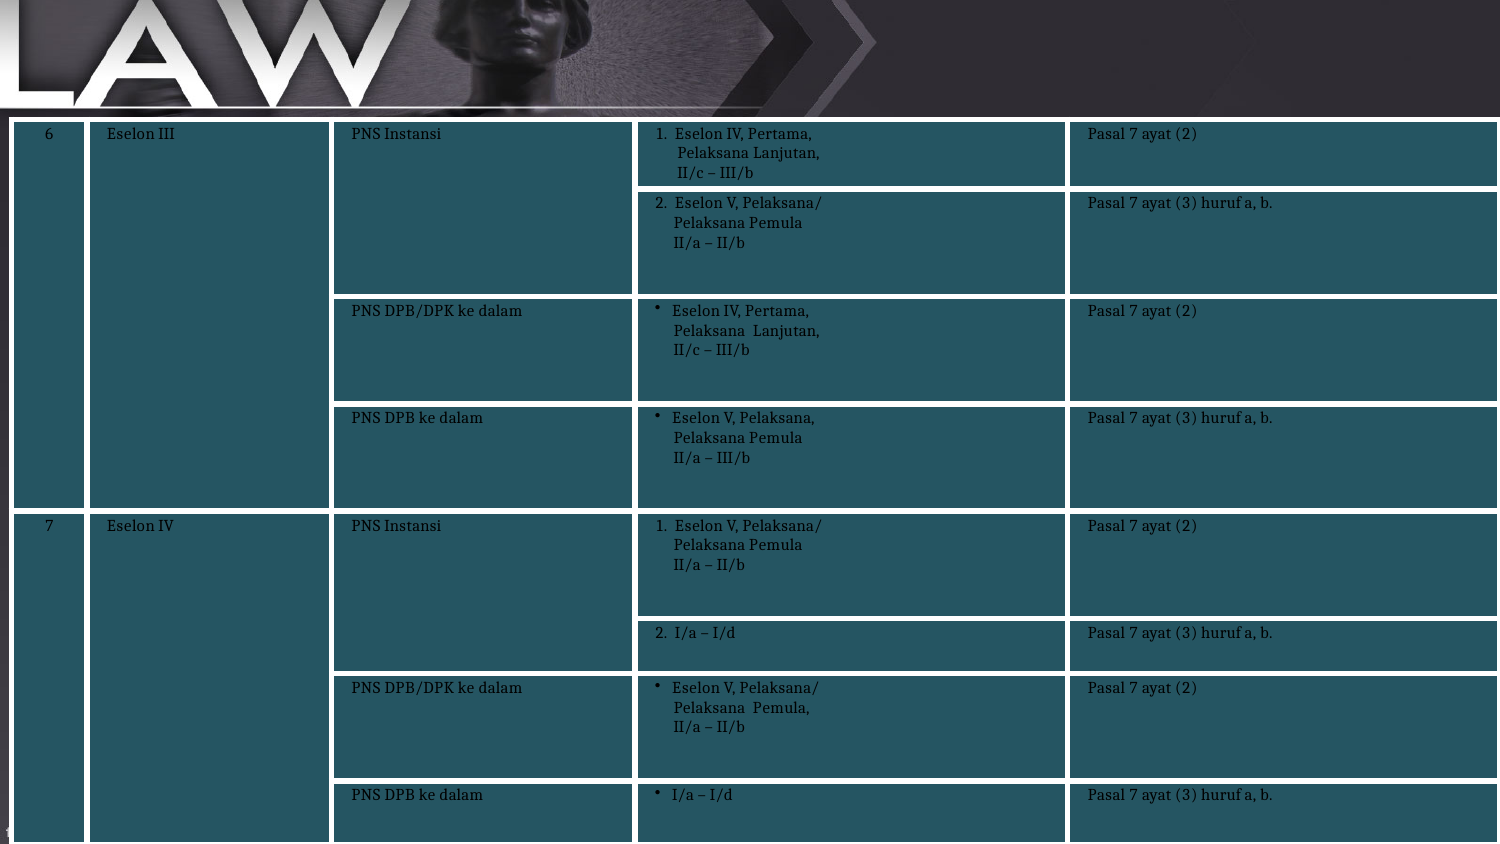

| 6 | Eselon III | PNS Instansi | 1. Eselon IV, Pertama, Pelaksana Lanjutan, II/c – III/b | Pasal 7 ayat (2) |
| --- | --- | --- | --- | --- |
|  |  |  | 2. Eselon V, Pelaksana/ Pelaksana Pemula II/a – II/b | Pasal 7 ayat (3) huruf a, b. |
|  |  | PNS DPB/DPK ke dalam | Eselon IV, Pertama, Pelaksana Lanjutan, II/c – III/b | Pasal 7 ayat (2) |
|  |  | PNS DPB ke dalam | Eselon V, Pelaksana, Pelaksana Pemula II/a – III/b | Pasal 7 ayat (3) huruf a, b. |
| 7 | Eselon IV | PNS Instansi | 1. Eselon V, Pelaksana/ Pelaksana Pemula II/a – II/b | Pasal 7 ayat (2) |
|  |  |  | 2. I/a – I/d | Pasal 7 ayat (3) huruf a, b. |
|  |  | PNS DPB/DPK ke dalam | Eselon V, Pelaksana/ Pelaksana Pemula, II/a – II/b | Pasal 7 ayat (2) |
|  |  | PNS DPB ke dalam | I/a – I/d | Pasal 7 ayat (3) huruf a, b. |